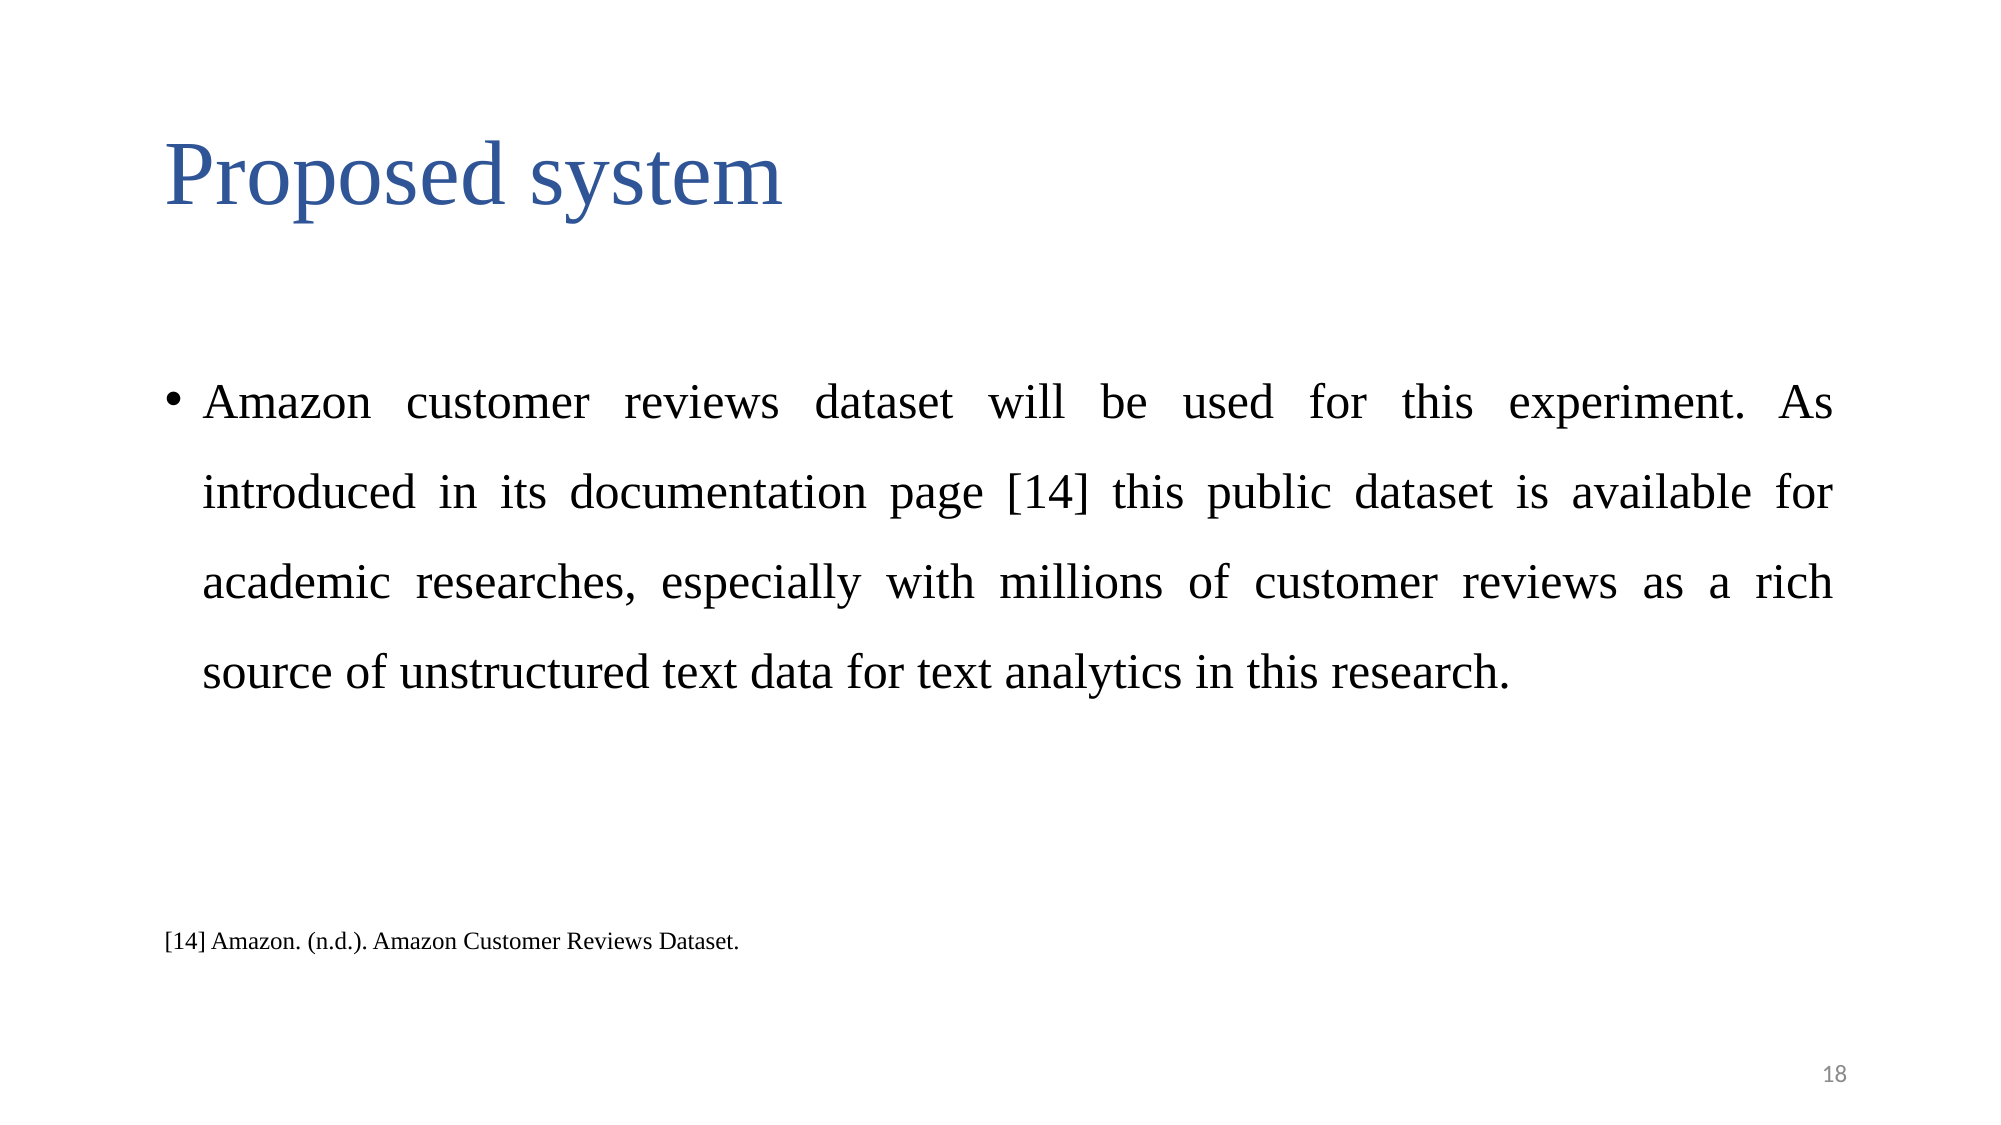

# Proposed system
Amazon customer reviews dataset will be used for this experiment. As introduced in its documentation page [14] this public dataset is available for academic researches, especially with millions of customer reviews as a rich source of unstructured text data for text analytics in this research.
[14] Amazon. (n.d.). Amazon Customer Reviews Dataset.
18